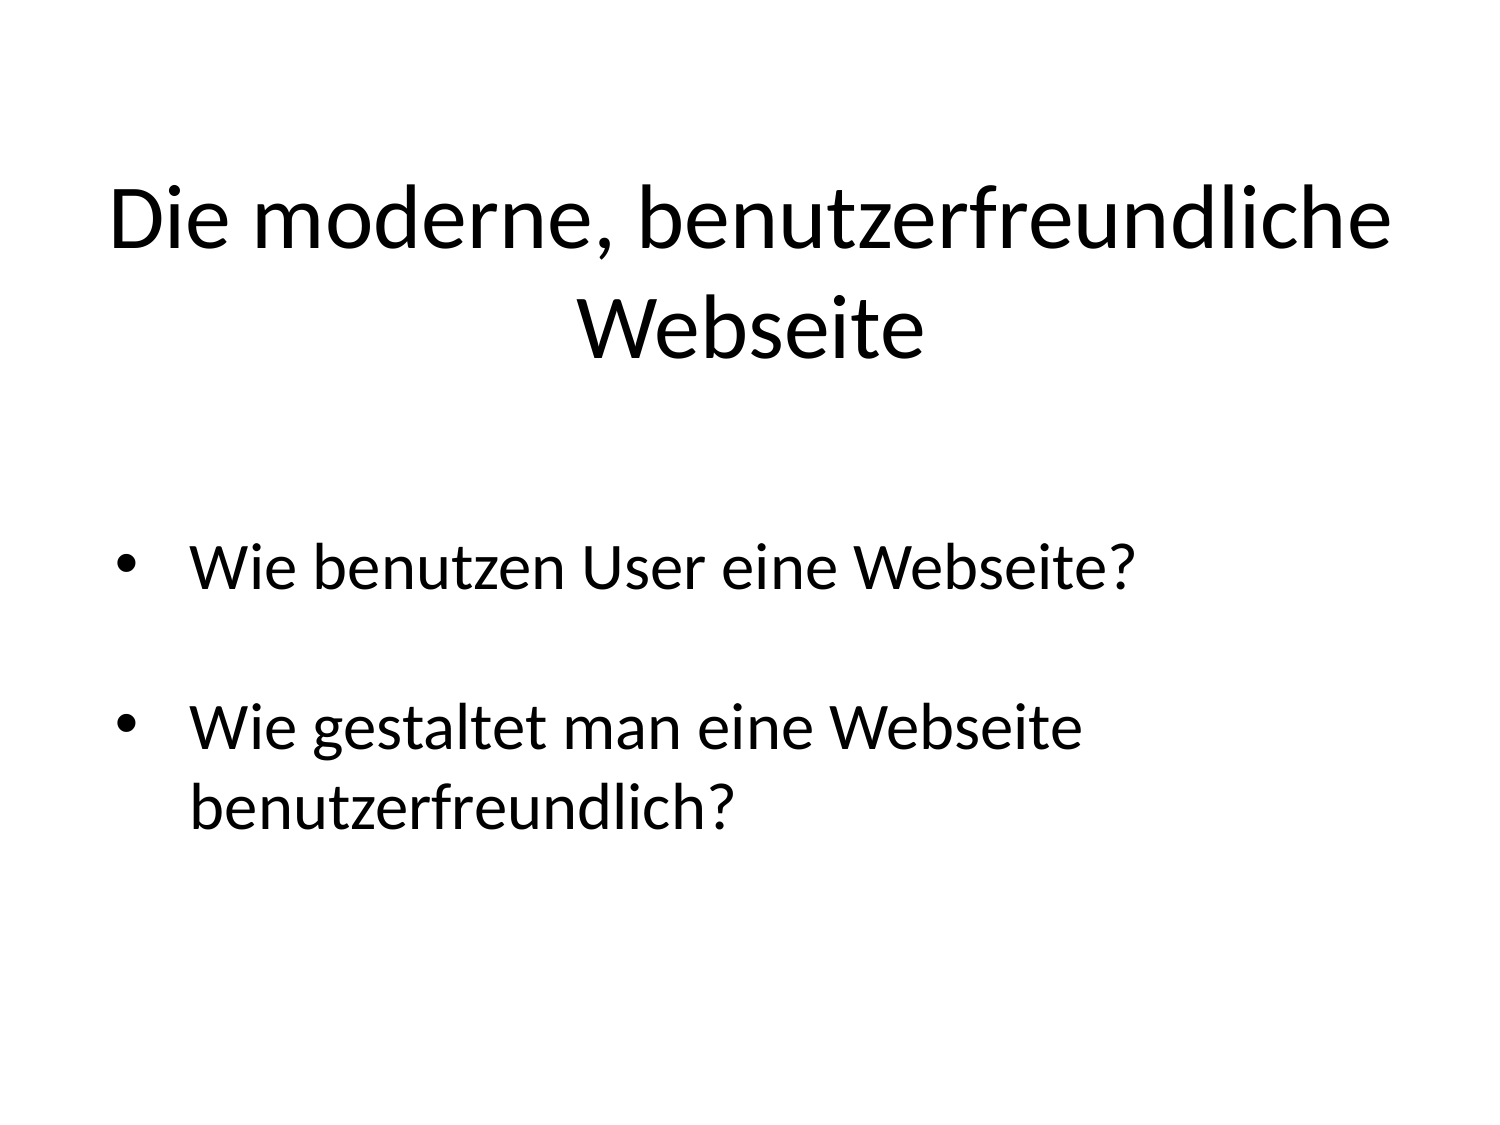

# Die moderne, benutzerfreundliche Webseite
Wie benutzen User eine Webseite?

Wie gestaltet man eine Webseite benutzerfreundlich?